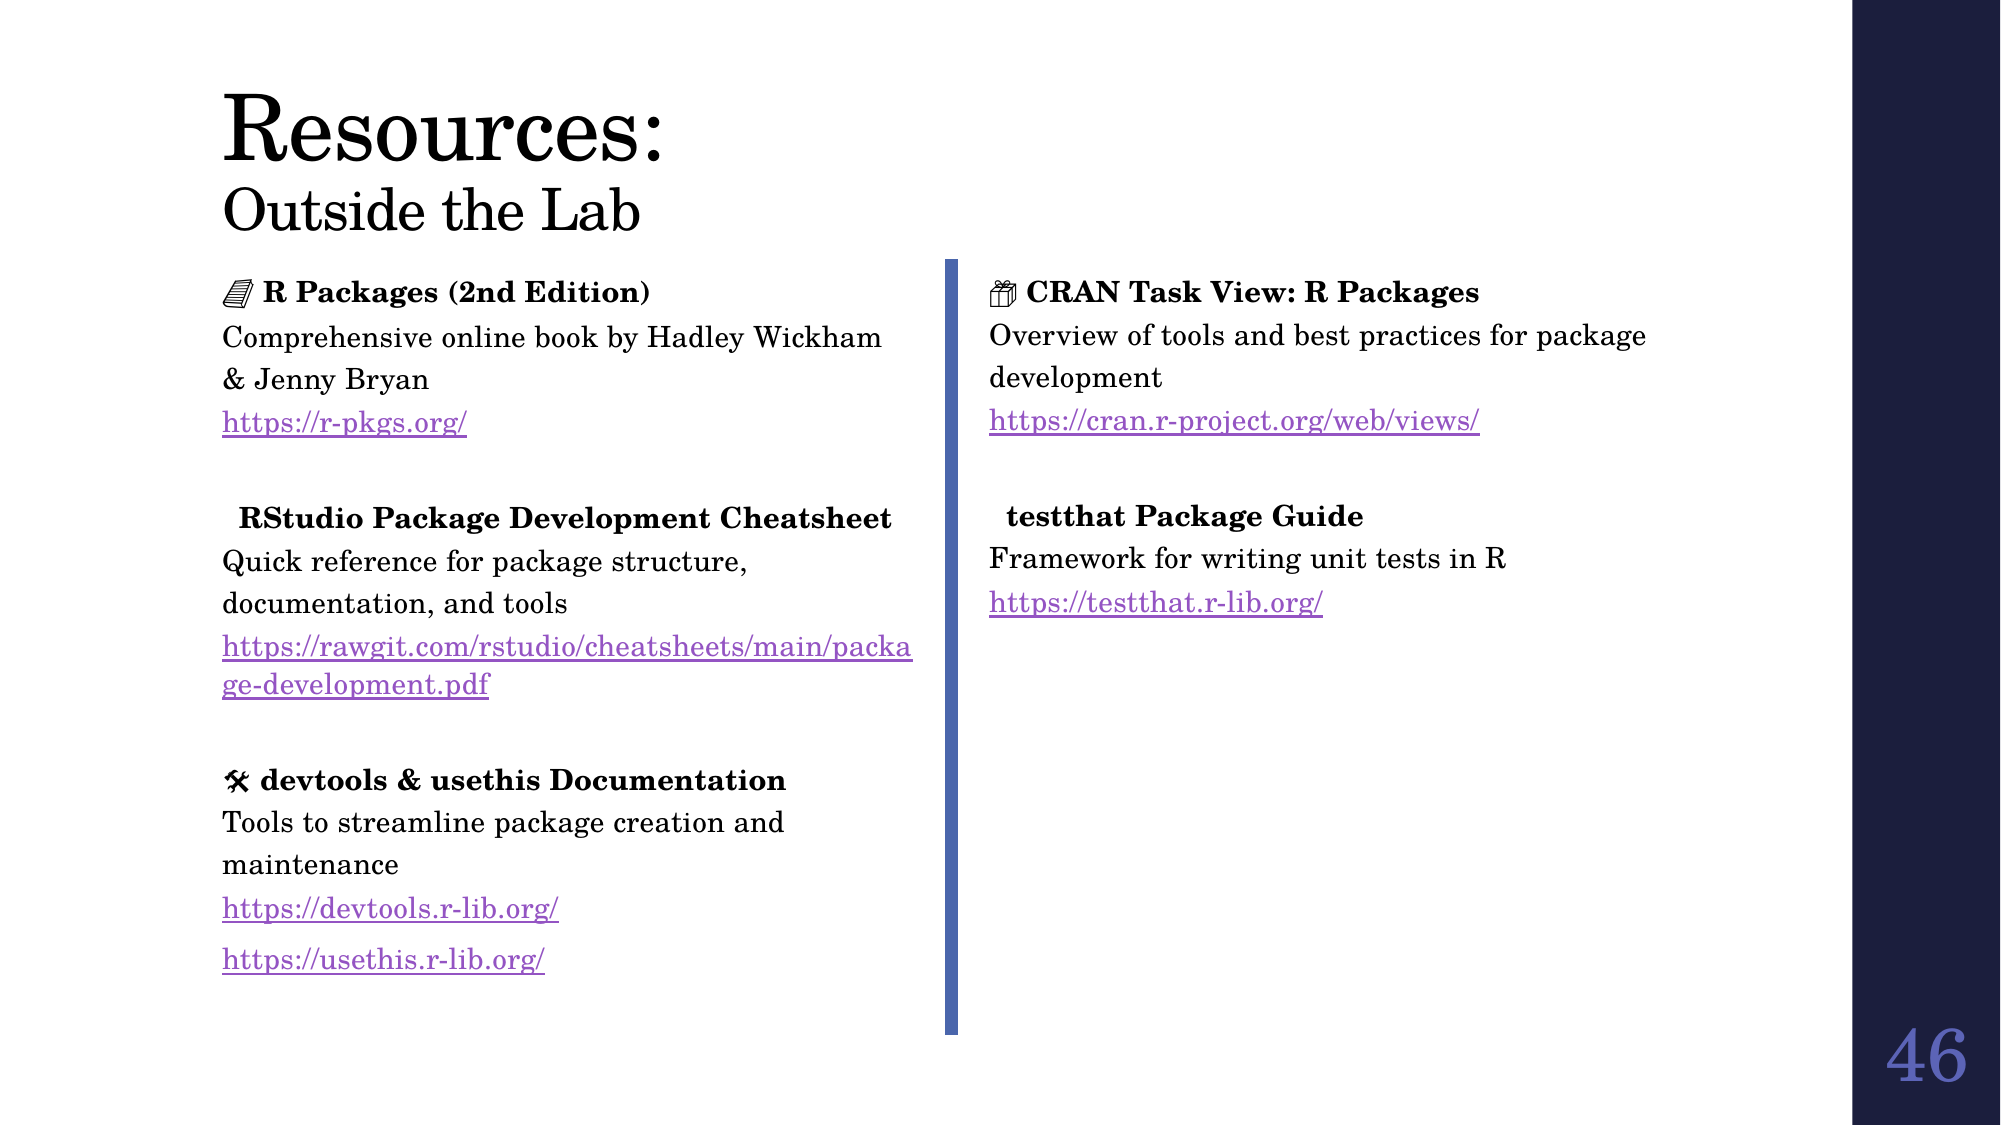

# Resources: Outside the Lab
📘 R Packages (2nd Edition)
Comprehensive online book by Hadley Wickham & Jenny Bryan
https://r-pkgs.org/

🧾 RStudio Package Development Cheatsheet
Quick reference for package structure, documentation, and tools
https://rawgit.com/rstudio/cheatsheets/main/package-development.pdf

🛠️ devtools & usethis Documentation
Tools to streamline package creation and maintenance
https://devtools.r-lib.org/
https://usethis.r-lib.org/
📦 CRAN Task View: R Packages
Overview of tools and best practices for package development
https://cran.r-project.org/web/views/

🧪 testthat Package Guide
Framework for writing unit tests in R
https://testthat.r-lib.org/

46